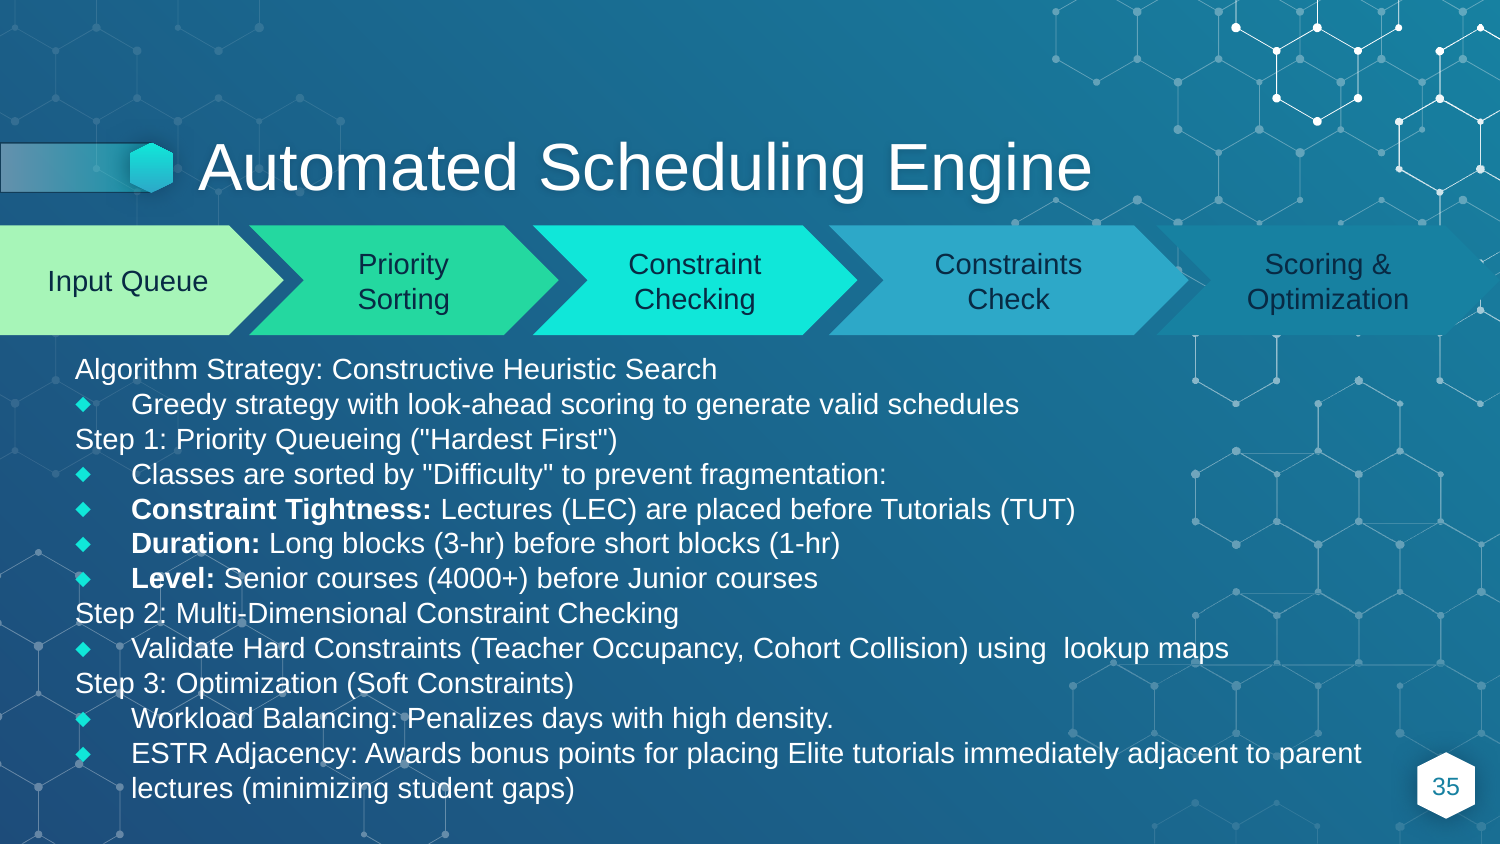

# Automated Scheduling Engine
Input Queue
Priority Sorting
Constraint Checking
Constraints Check
Scoring & Optimization
Algorithm Strategy: Constructive Heuristic Search
Greedy strategy with look-ahead scoring to generate valid schedules
Step 1: Priority Queueing ("Hardest First")
Classes are sorted by "Difficulty" to prevent fragmentation:
Constraint Tightness: Lectures (LEC) are placed before Tutorials (TUT)
Duration: Long blocks (3-hr) before short blocks (1-hr)
Level: Senior courses (4000+) before Junior courses
Step 2: Multi-Dimensional Constraint Checking
Validate Hard Constraints (Teacher Occupancy, Cohort Collision) using  lookup maps
Step 3: Optimization (Soft Constraints)
Workload Balancing: Penalizes days with high density.
ESTR Adjacency: Awards bonus points for placing Elite tutorials immediately adjacent to parent lectures (minimizing student gaps)
35